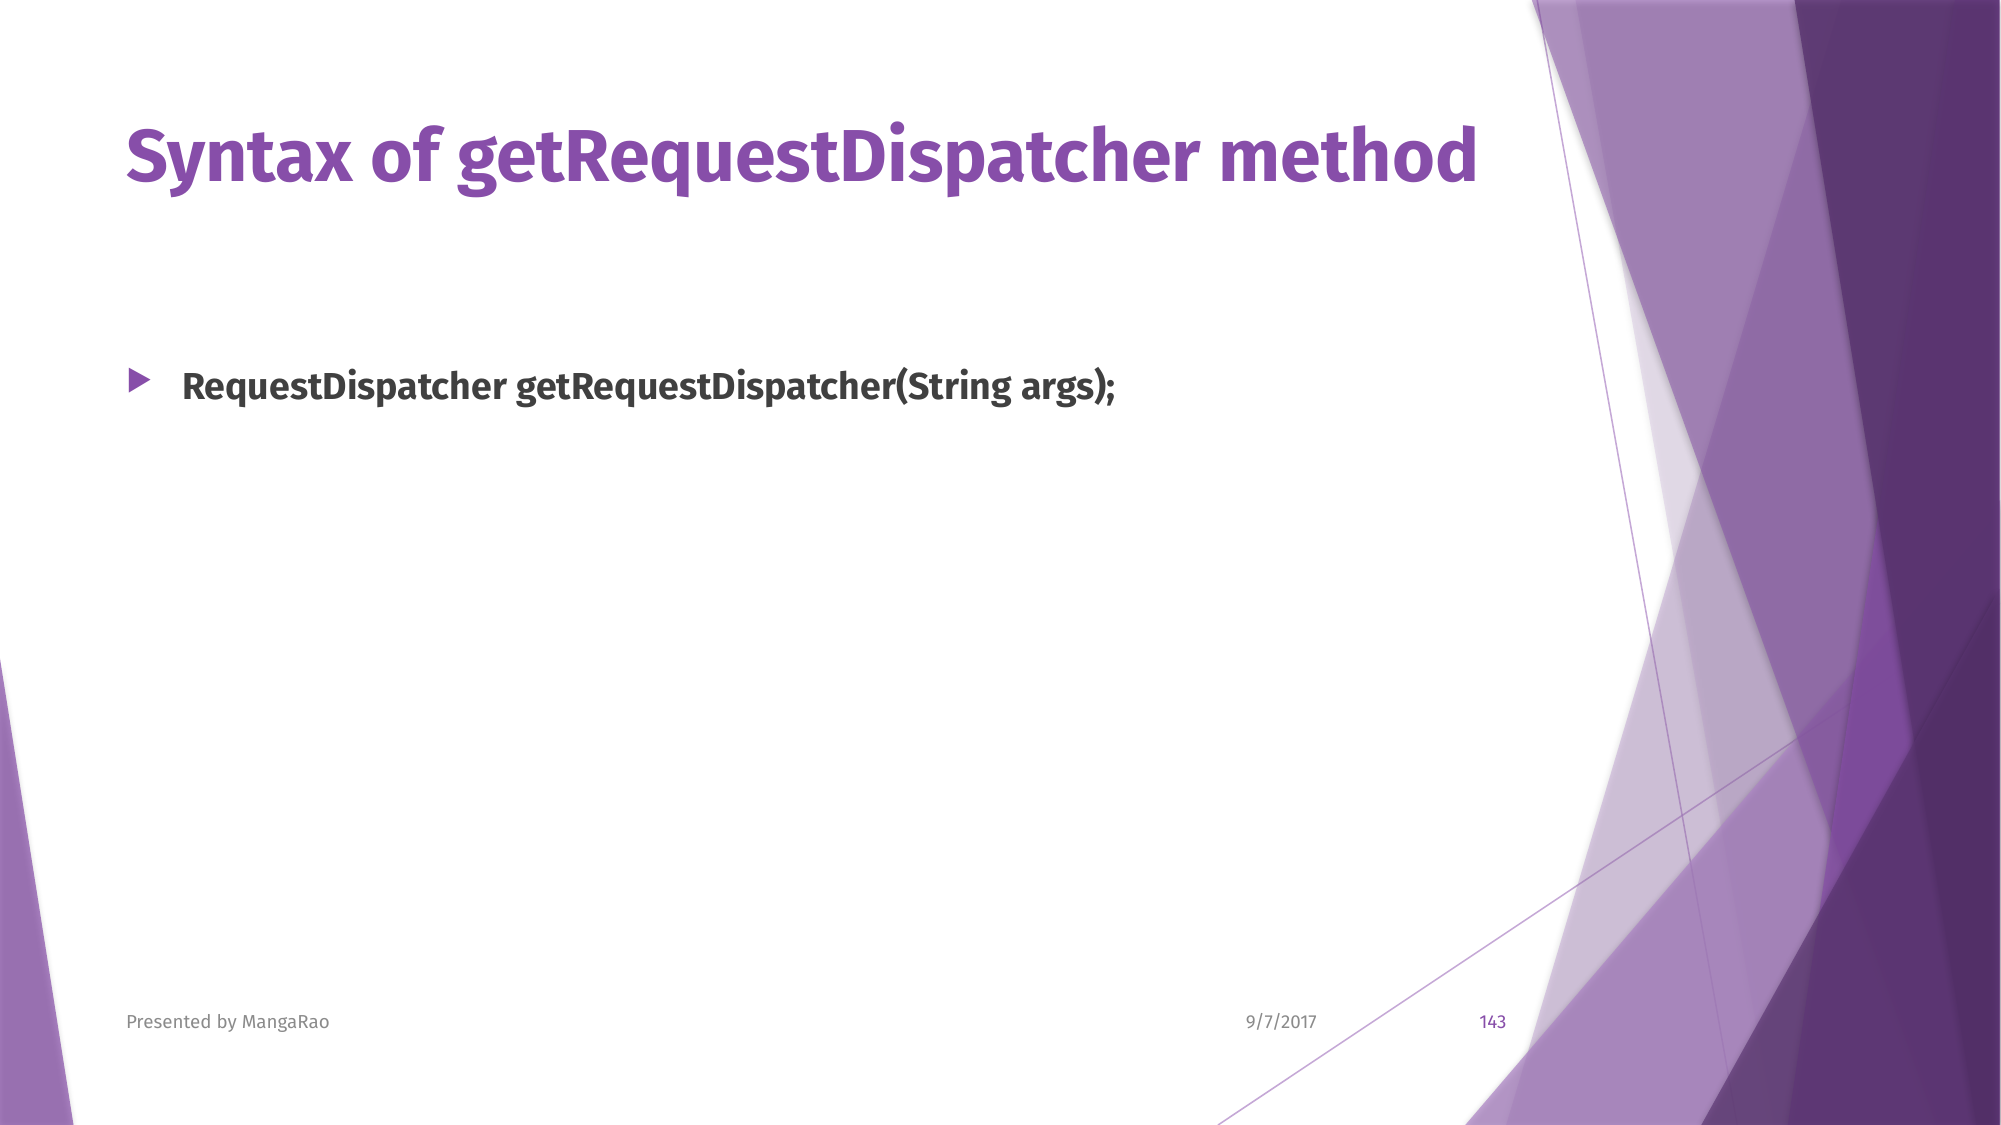

# Syntax of getRequestDispatcher method
RequestDispatcher getRequestDispatcher(String args);
Presented by MangaRao
9/7/2017
143